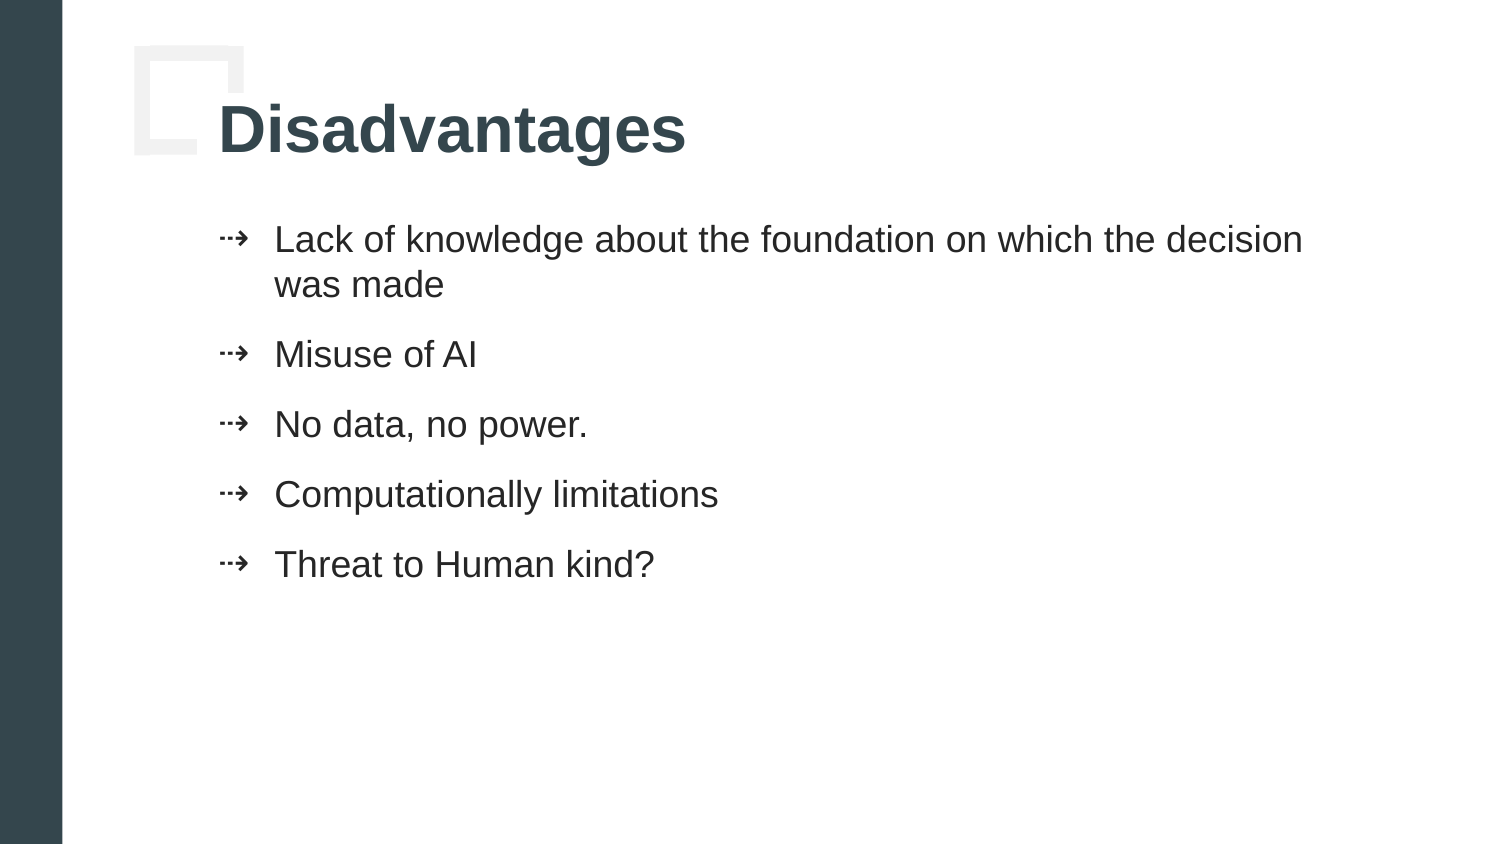

# Disadvantages
Lack of knowledge about the foundation on which the decision was made
Misuse of AI
No data, no power.
Computationally limitations
Threat to Human kind?